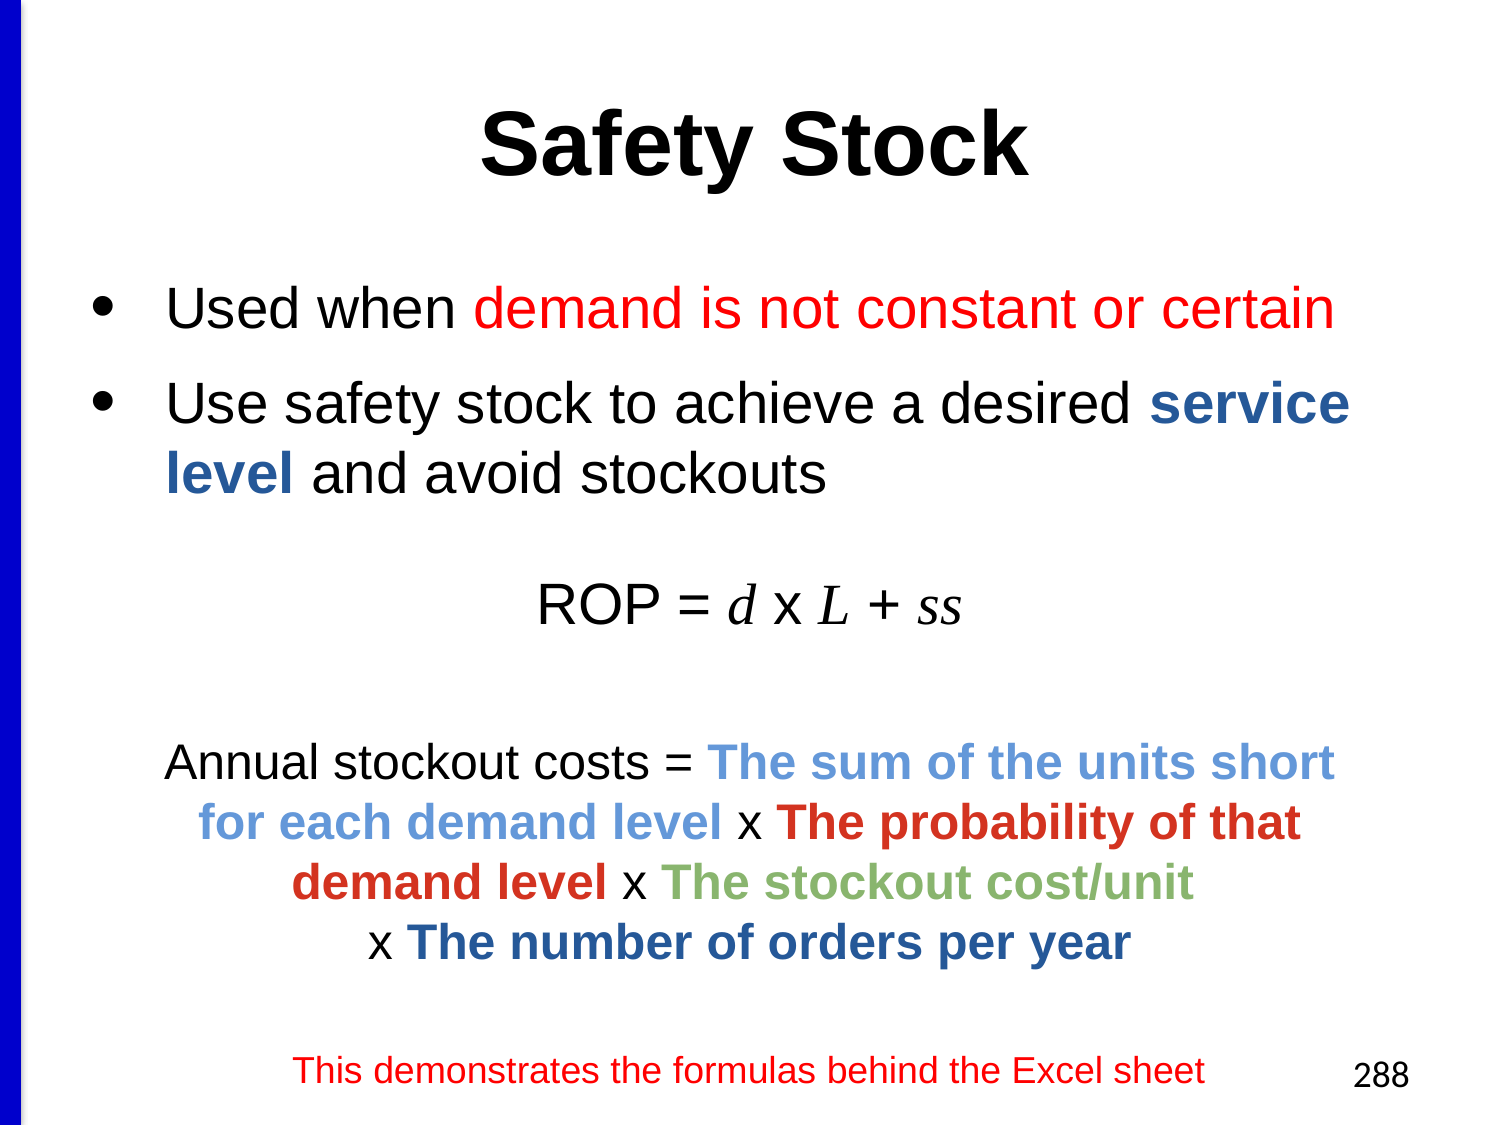

# Safety Stock
Used when demand is not constant or certain
Use safety stock to achieve a desired service level and avoid stockouts
ROP = d x L + ss
Annual stockout costs = The sum of the units short for each demand level x The probability of that demand level x The stockout cost/unit
x The number of orders per year
This demonstrates the formulas behind the Excel sheet
288